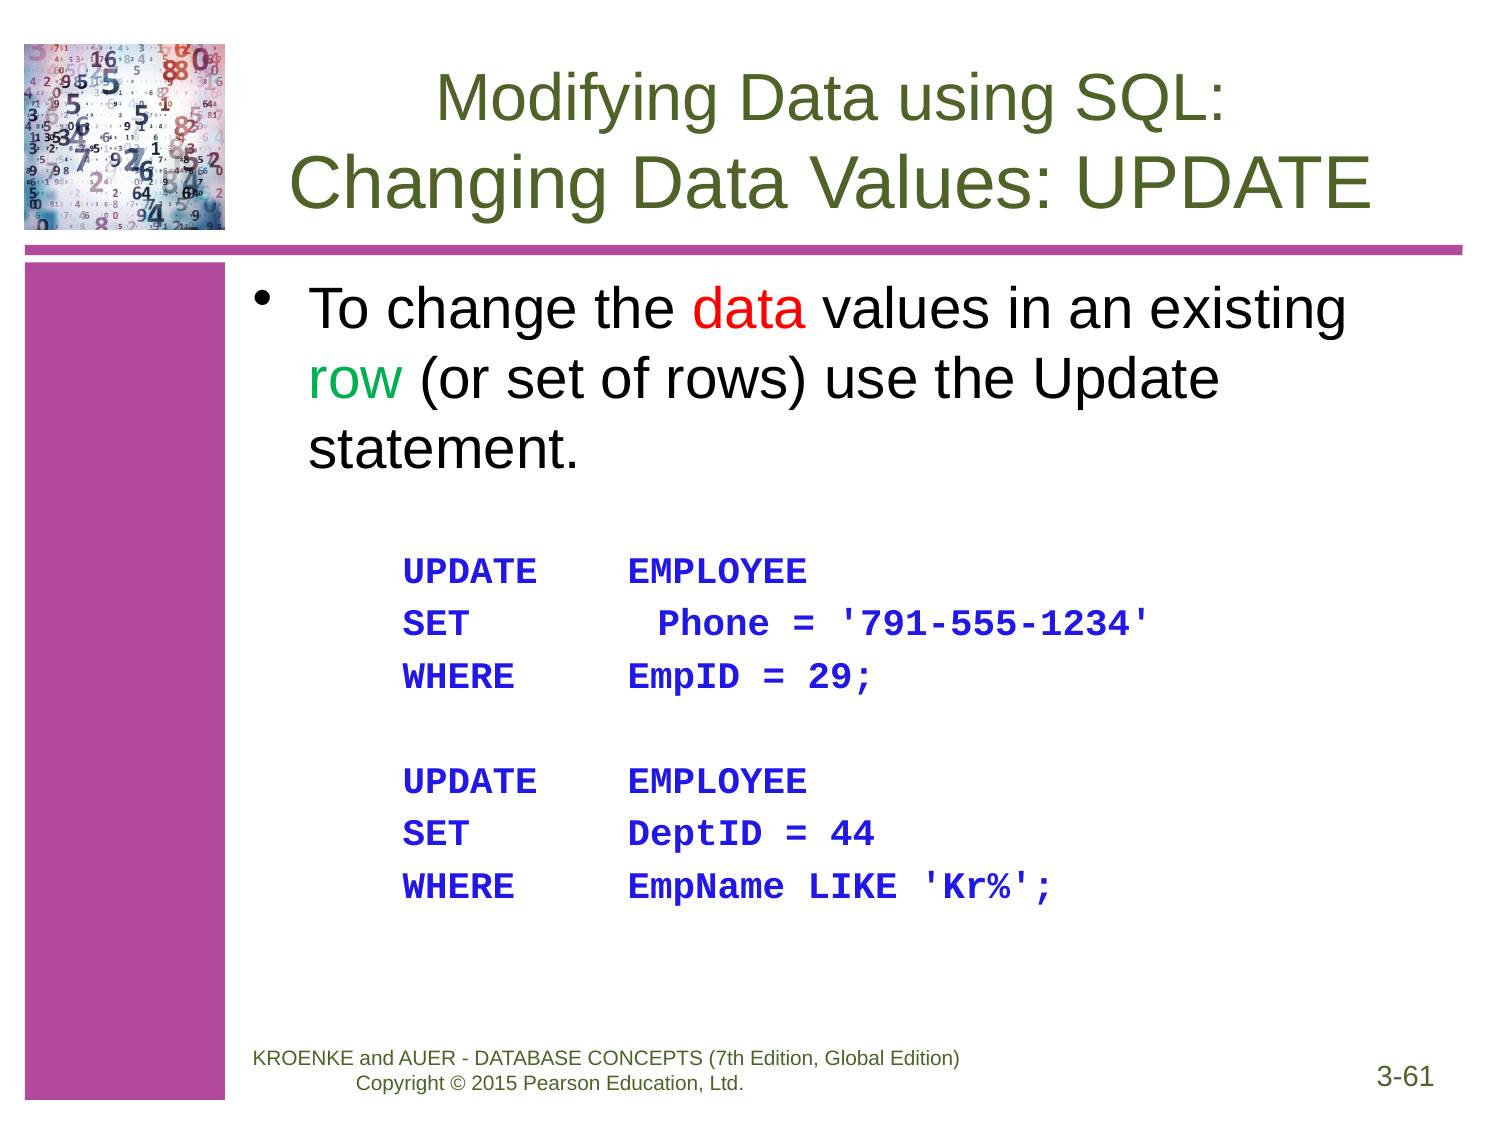

# Modifying Data using SQL: Changing Data Values: UPDATE
To change the data values in an existing row (or set of rows) use the Update statement.

UPDATE    EMPLOYEE
SET 	   Phone = '791-555-1234'
WHERE     EmpID = 29;

UPDATE    EMPLOYEE
SET       DeptID = 44
WHERE     EmpName LIKE 'Kr%';

KROENKE and AUER - DATABASE CONCEPTS (7th Edition, Global Edition)                                      Copyright © 2015 Pearson Education, Ltd.
3-61